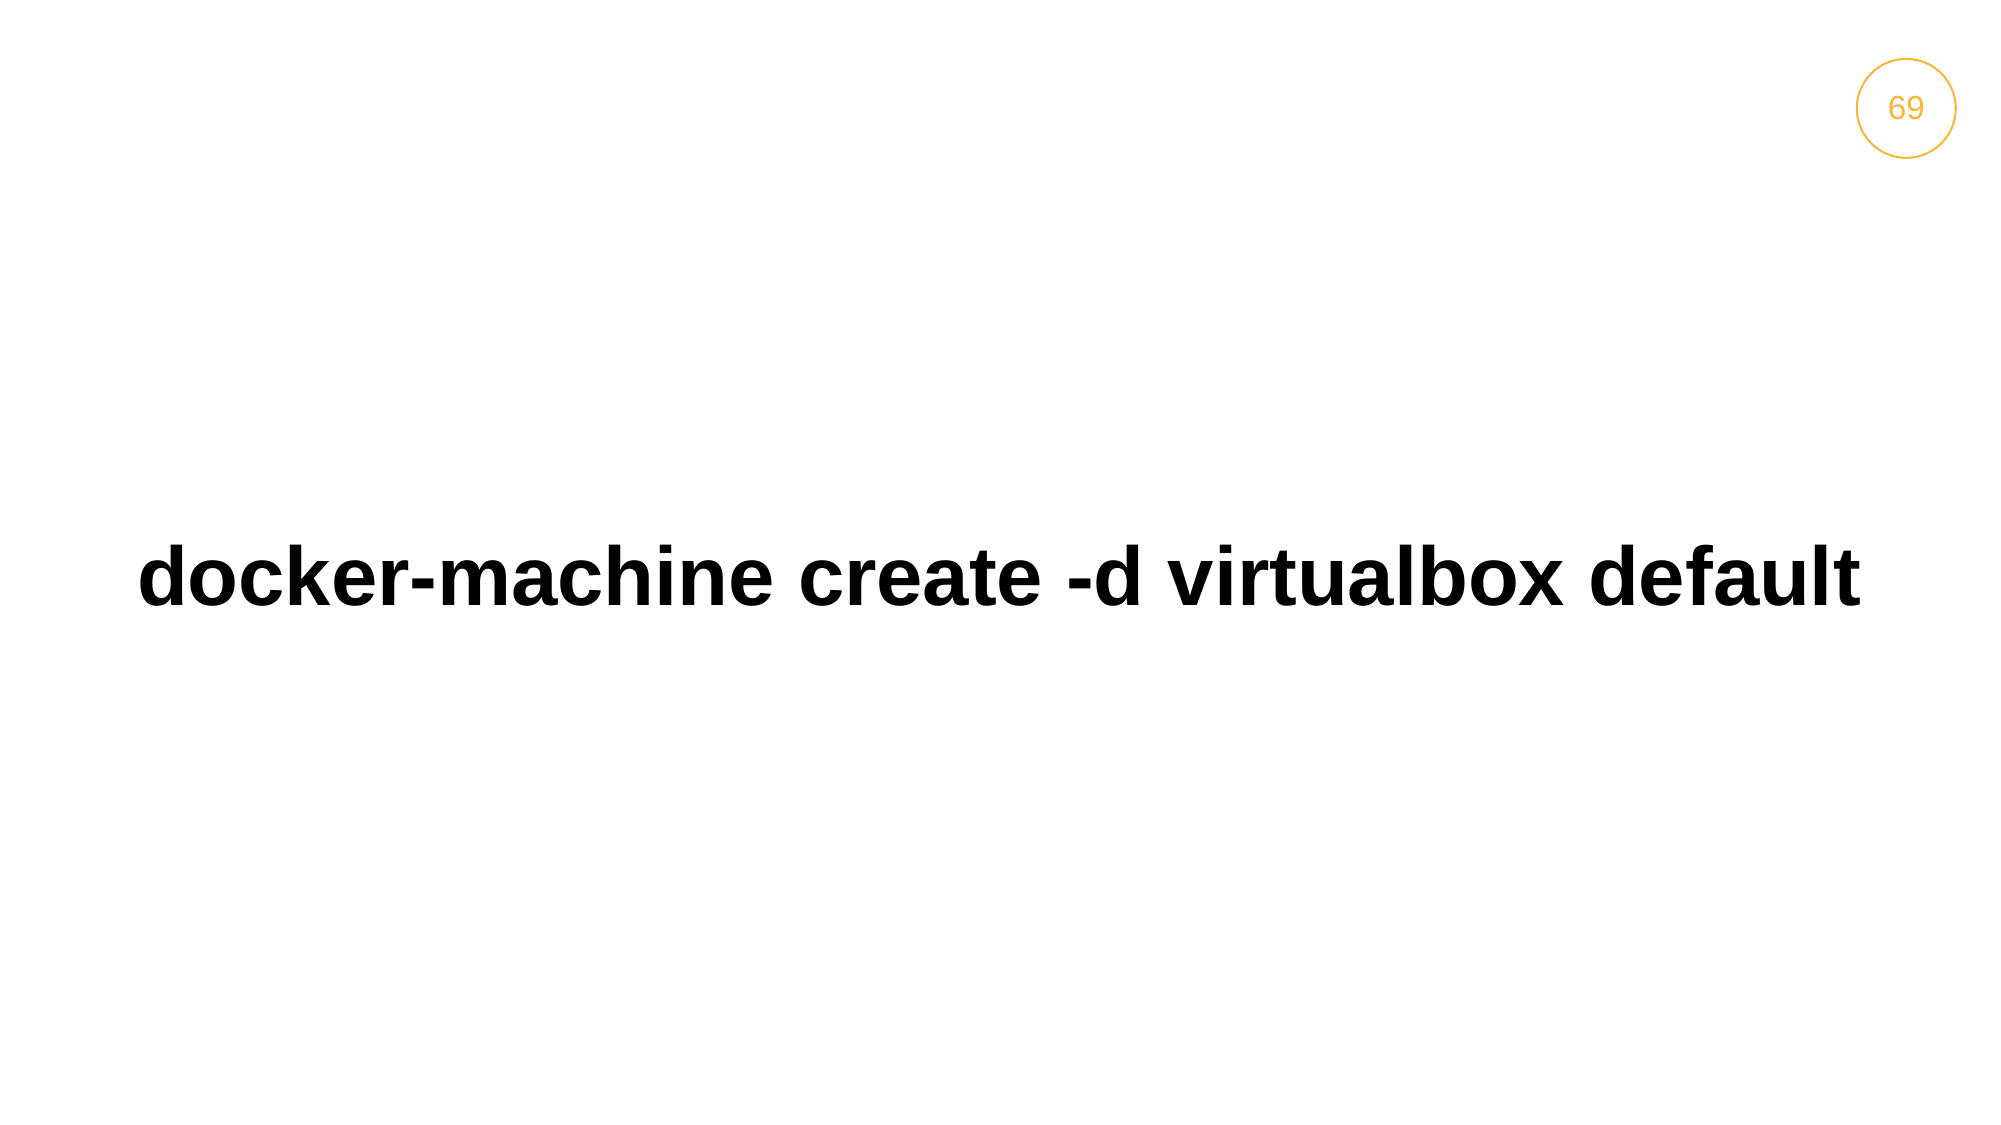

69
38
docker-machine create -d virtualbox default